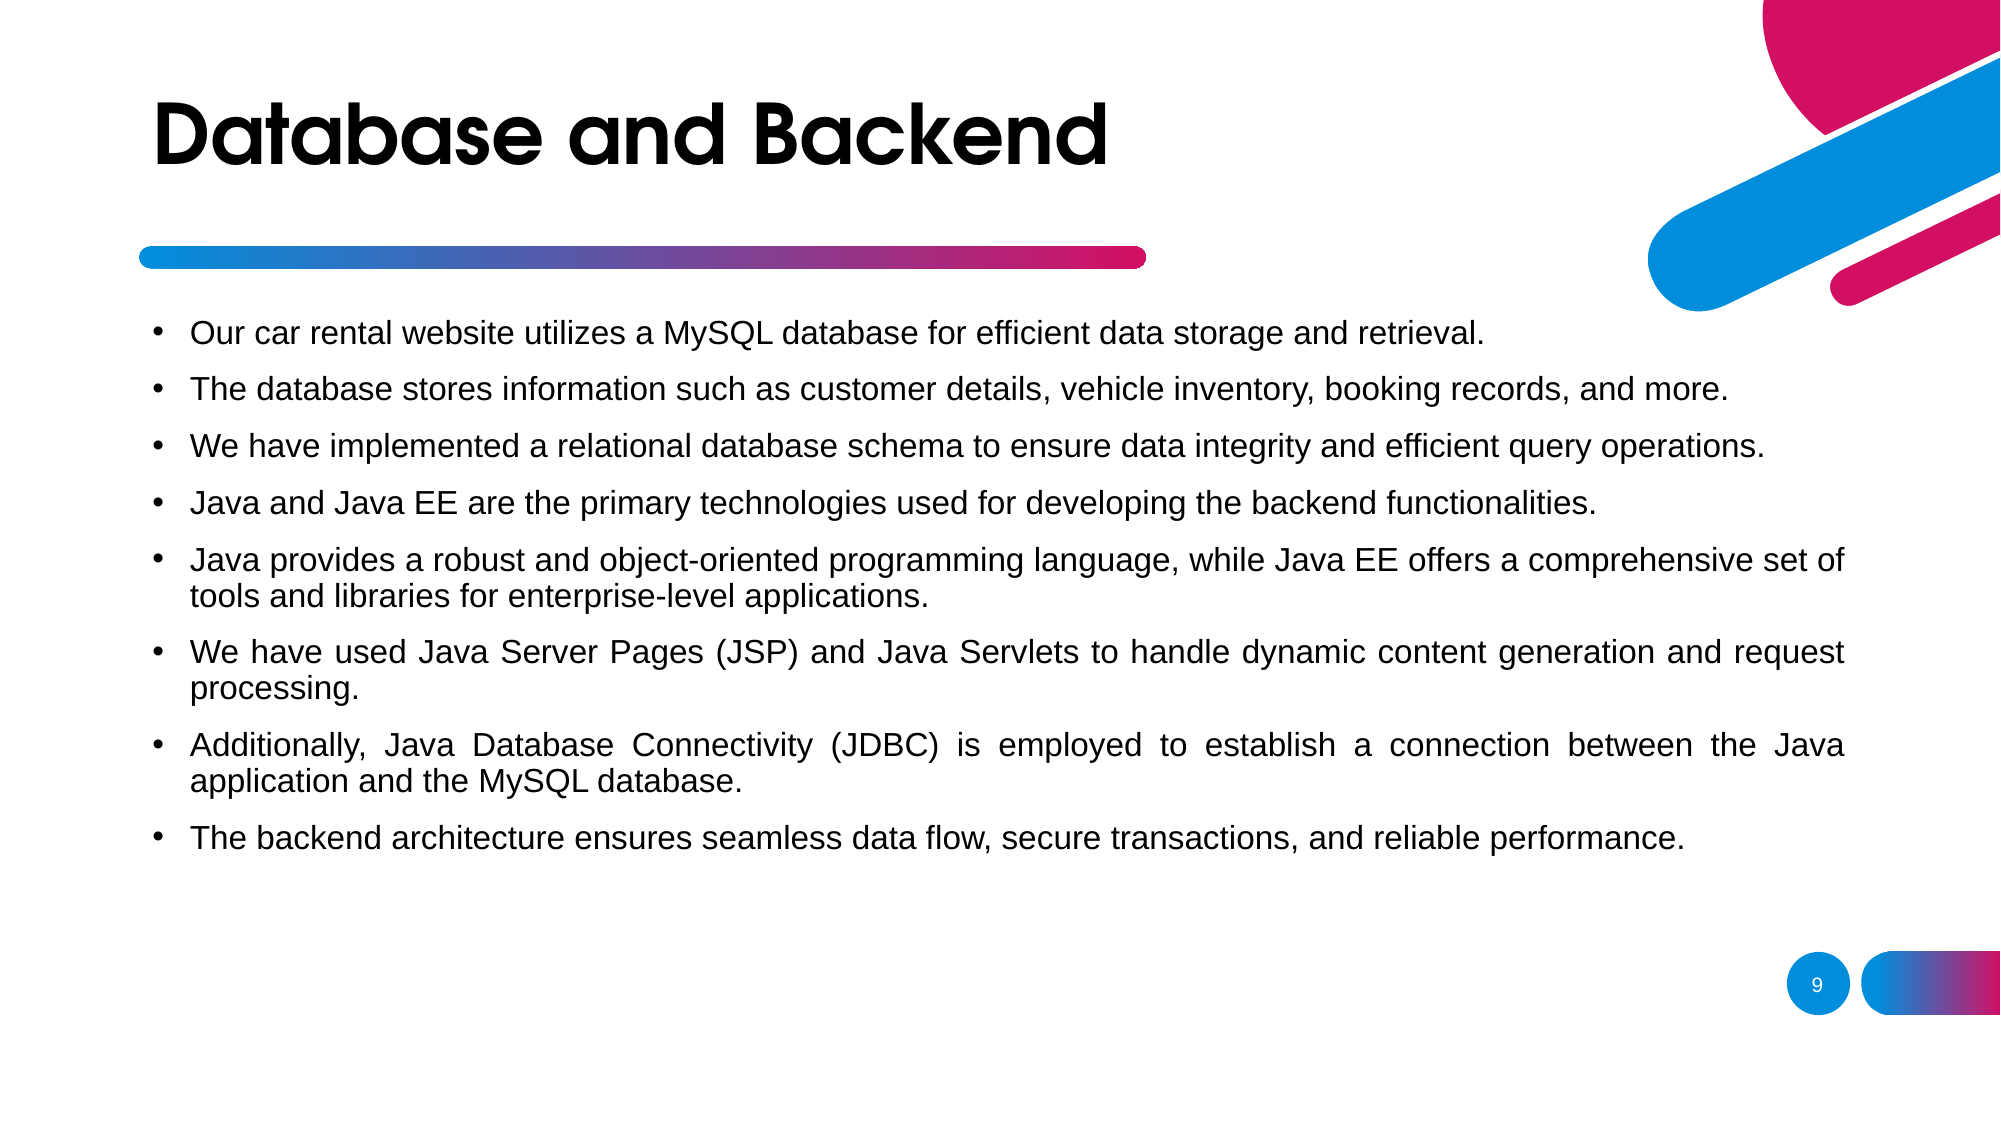

# Database and Backend
Our car rental website utilizes a MySQL database for efficient data storage and retrieval.
The database stores information such as customer details, vehicle inventory, booking records, and more.
We have implemented a relational database schema to ensure data integrity and efficient query operations.
Java and Java EE are the primary technologies used for developing the backend functionalities.
Java provides a robust and object-oriented programming language, while Java EE offers a comprehensive set of tools and libraries for enterprise-level applications.
We have used Java Server Pages (JSP) and Java Servlets to handle dynamic content generation and request processing.
Additionally, Java Database Connectivity (JDBC) is employed to establish a connection between the Java application and the MySQL database.
The backend architecture ensures seamless data flow, secure transactions, and reliable performance.
9